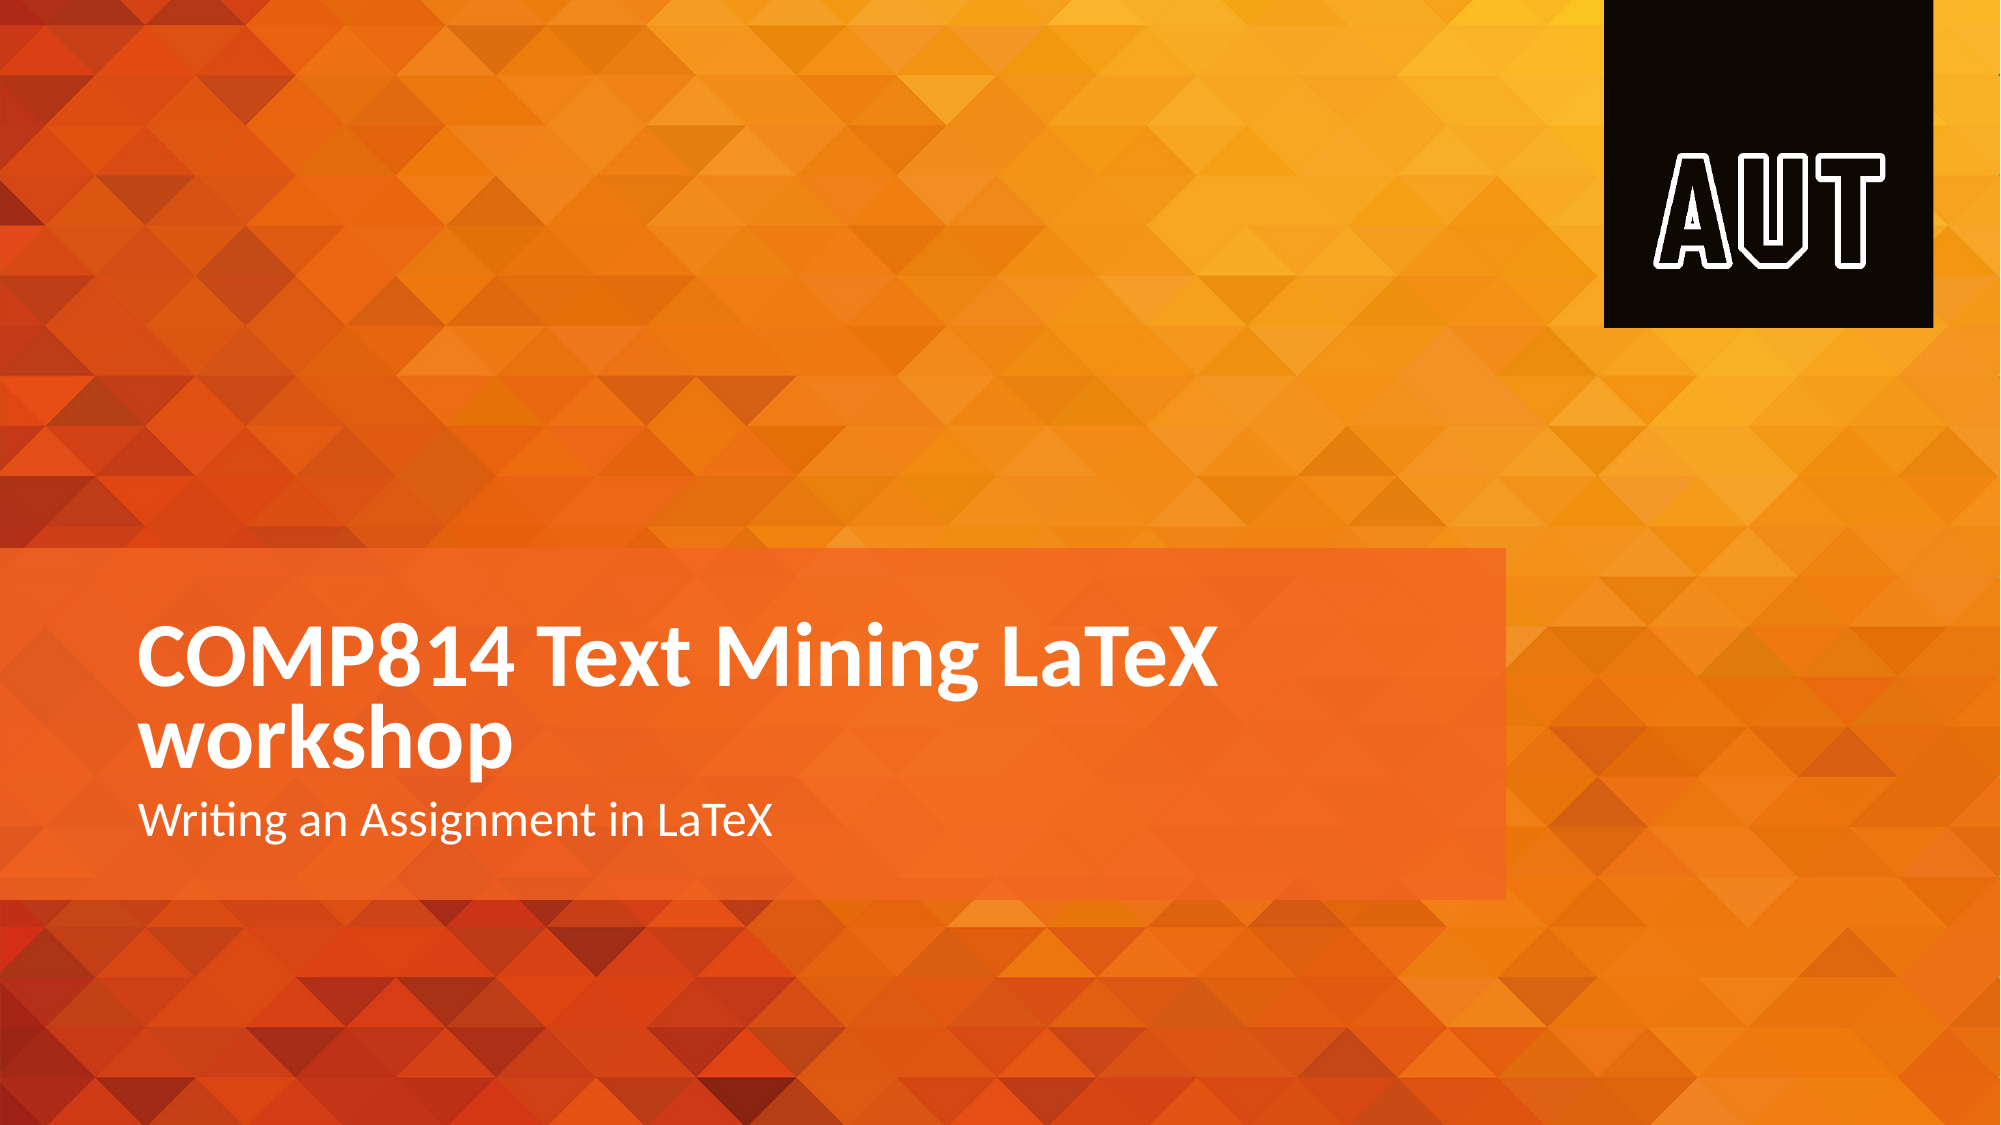

# COMP814 Text Mining LaTeX workshop
Writing an Assignment in LaTeX